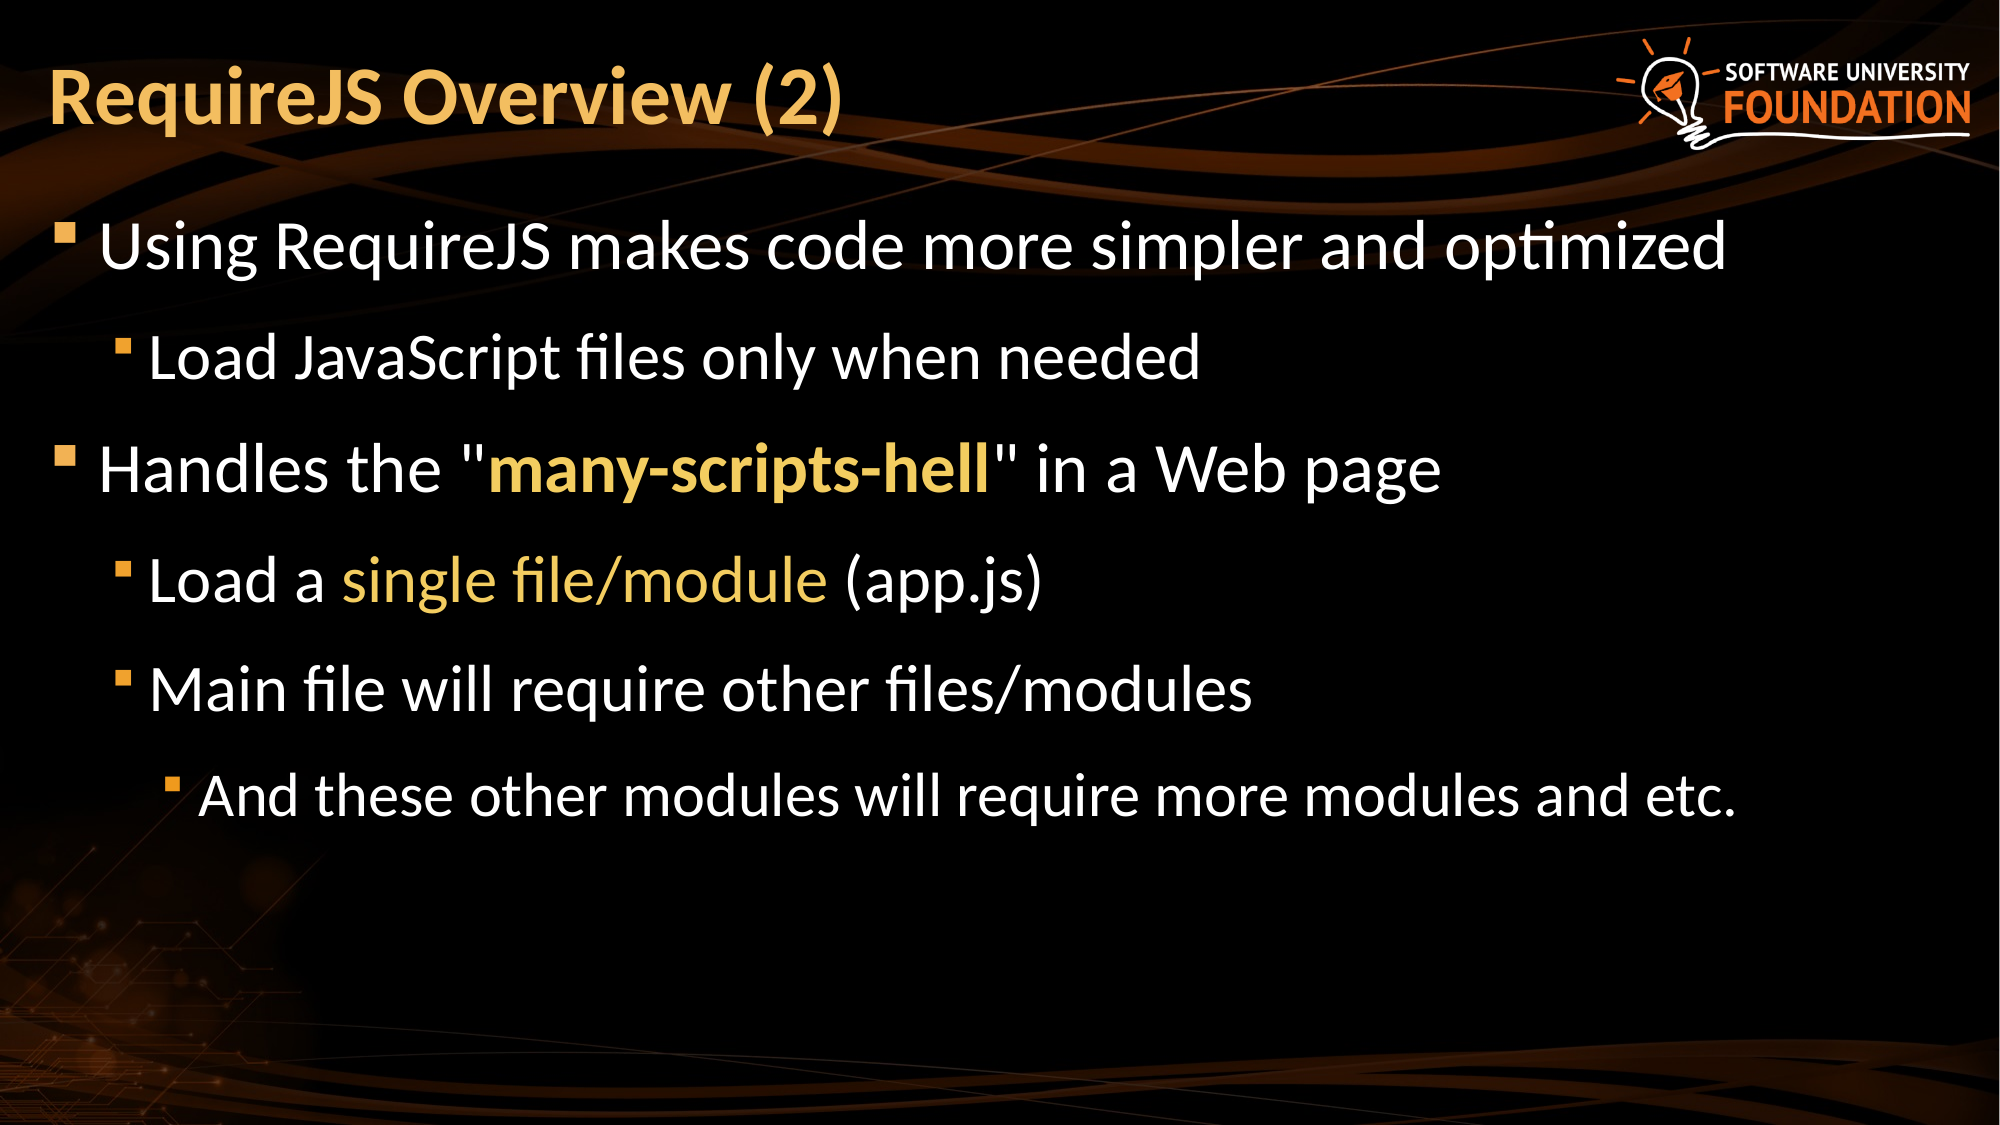

# RequireJS Overview (2)
Using RequireJS makes code more simpler and optimized
Load JavaScript files only when needed
Handles the "many-scripts-hell" in a Web page
Load a single file/module (app.js)
Main file will require other files/modules
And these other modules will require more modules and etc.